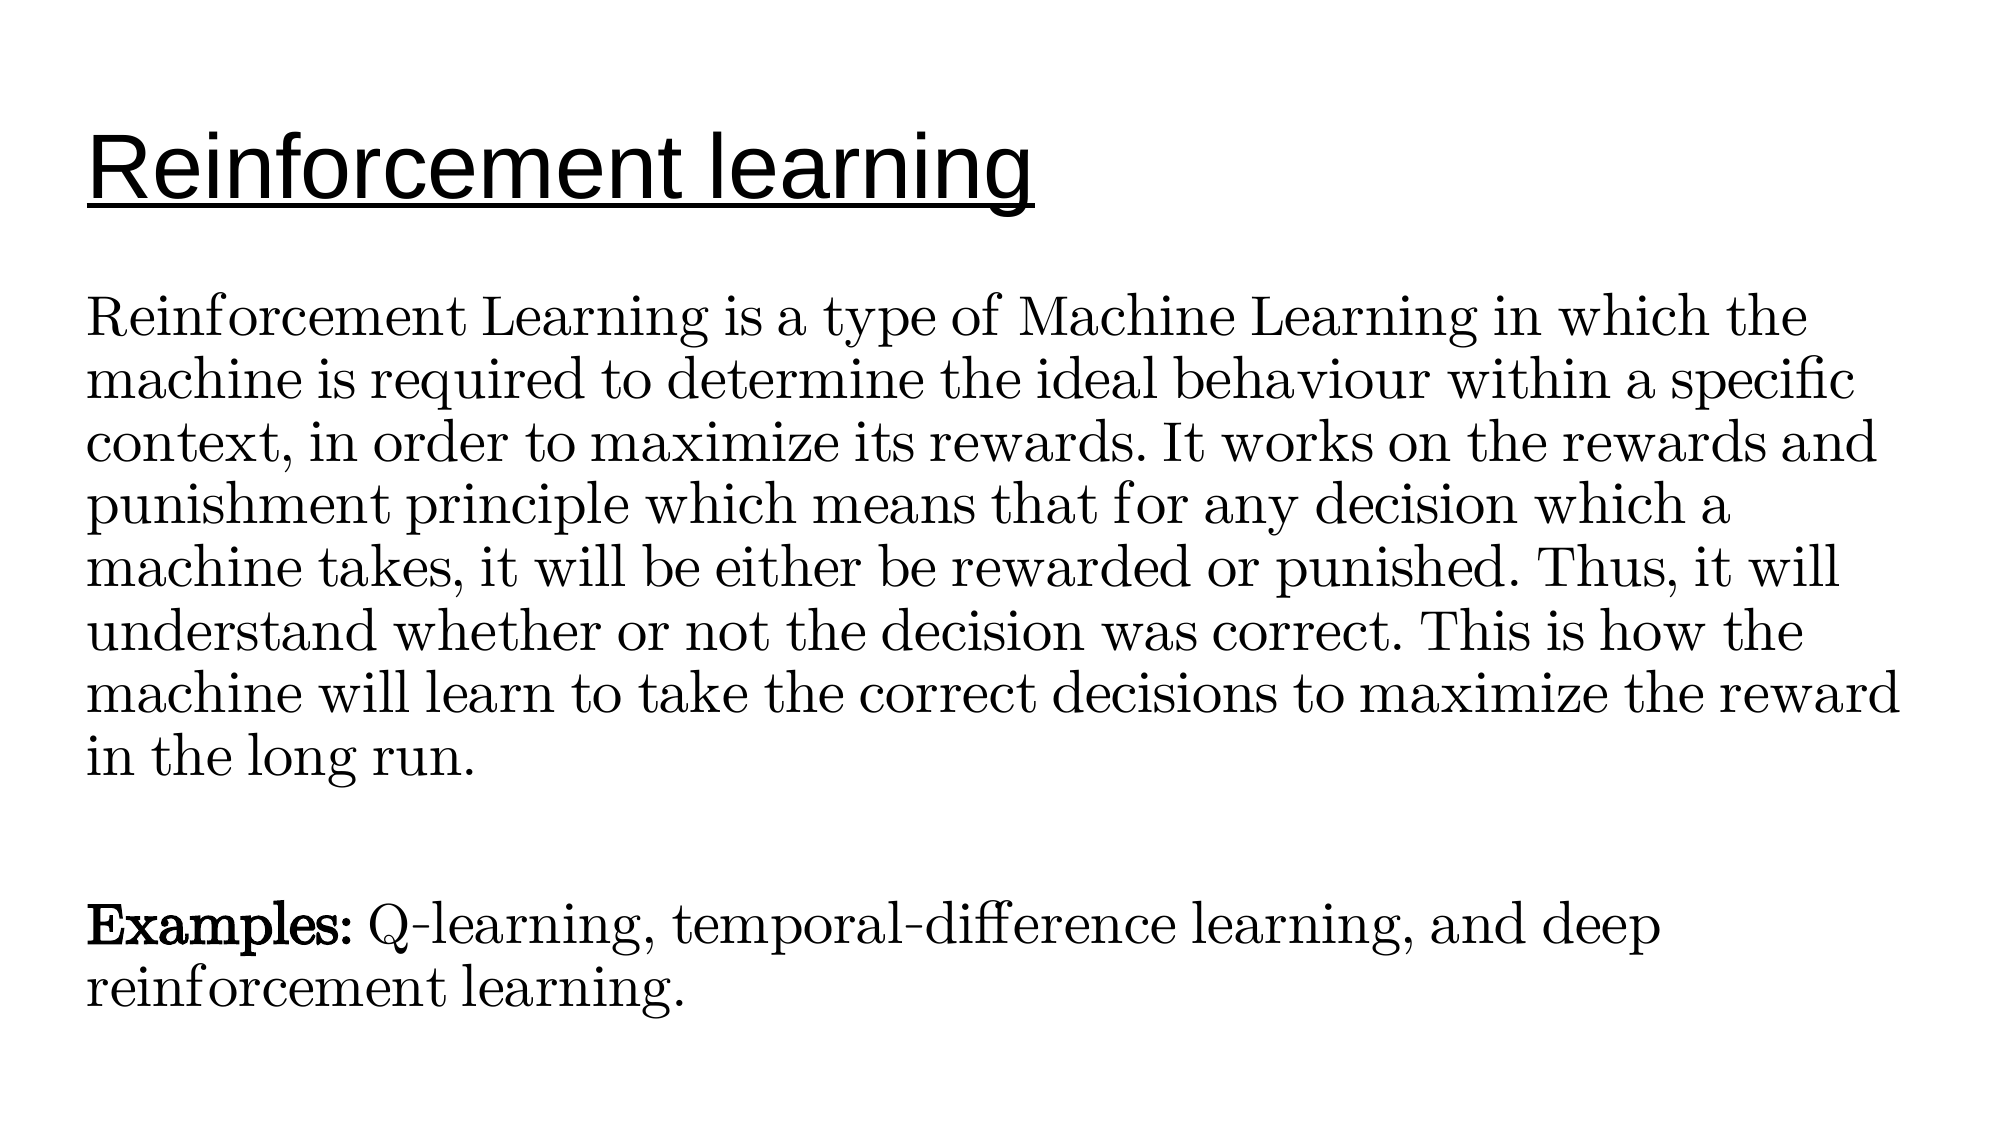

# Reinforcement learning
Reinforcement Learning is a type of Machine Learning in which the machine is required to determine the ideal behaviour within a specific context, in order to maximize its rewards. It works on the rewards and punishment principle which means that for any decision which a machine takes, it will be either be rewarded or punished. Thus, it will understand whether or not the decision was correct. This is how the machine will learn to take the correct decisions to maximize the reward in the long run.

Examples: Q-learning, temporal-difference learning, and deep reinforcement learning.